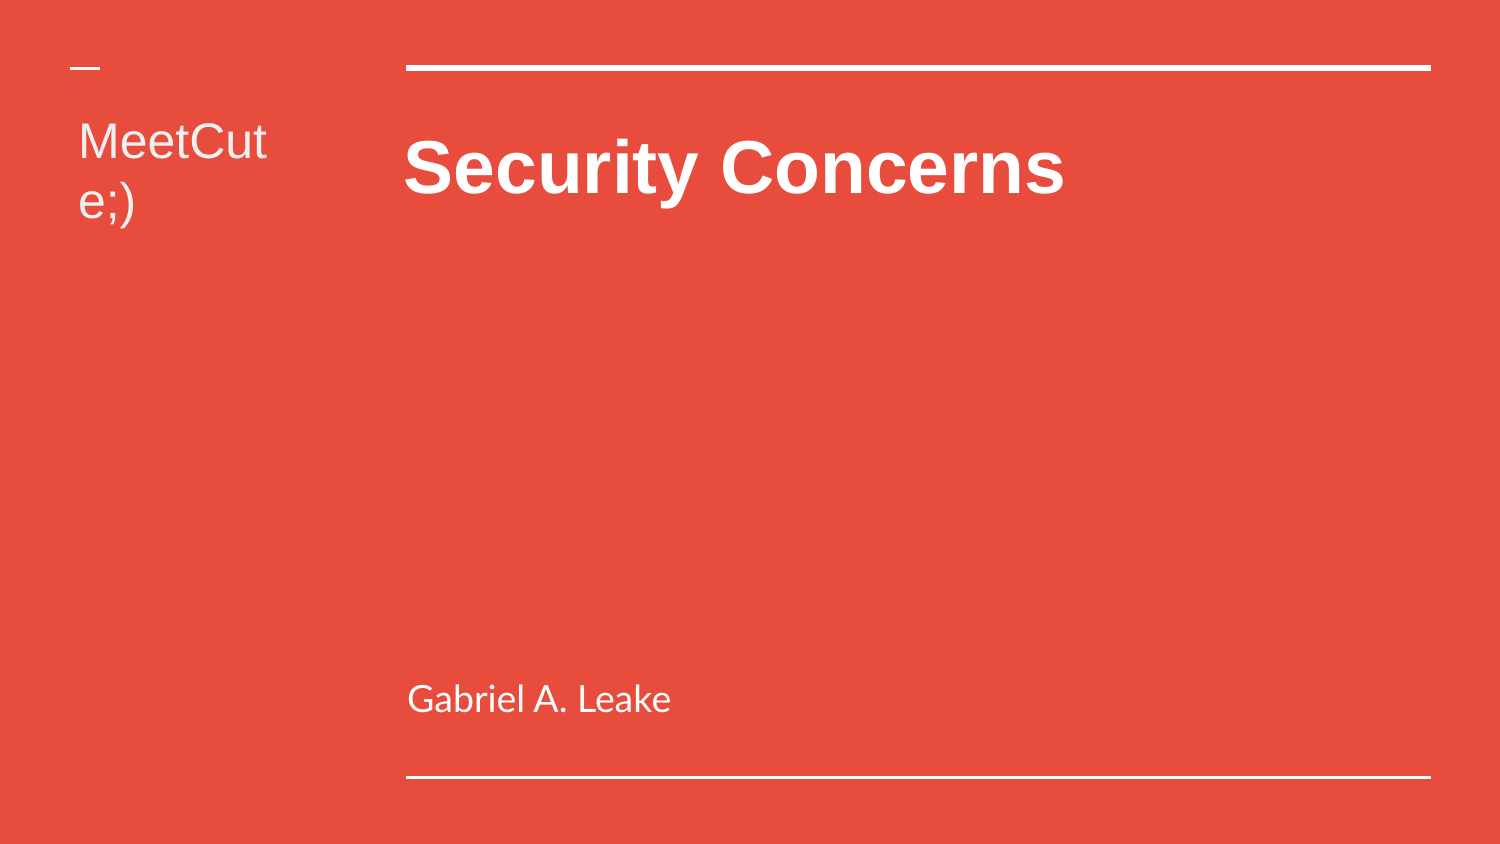

MeetCute;)
# Security Concerns
Gabriel A. Leake